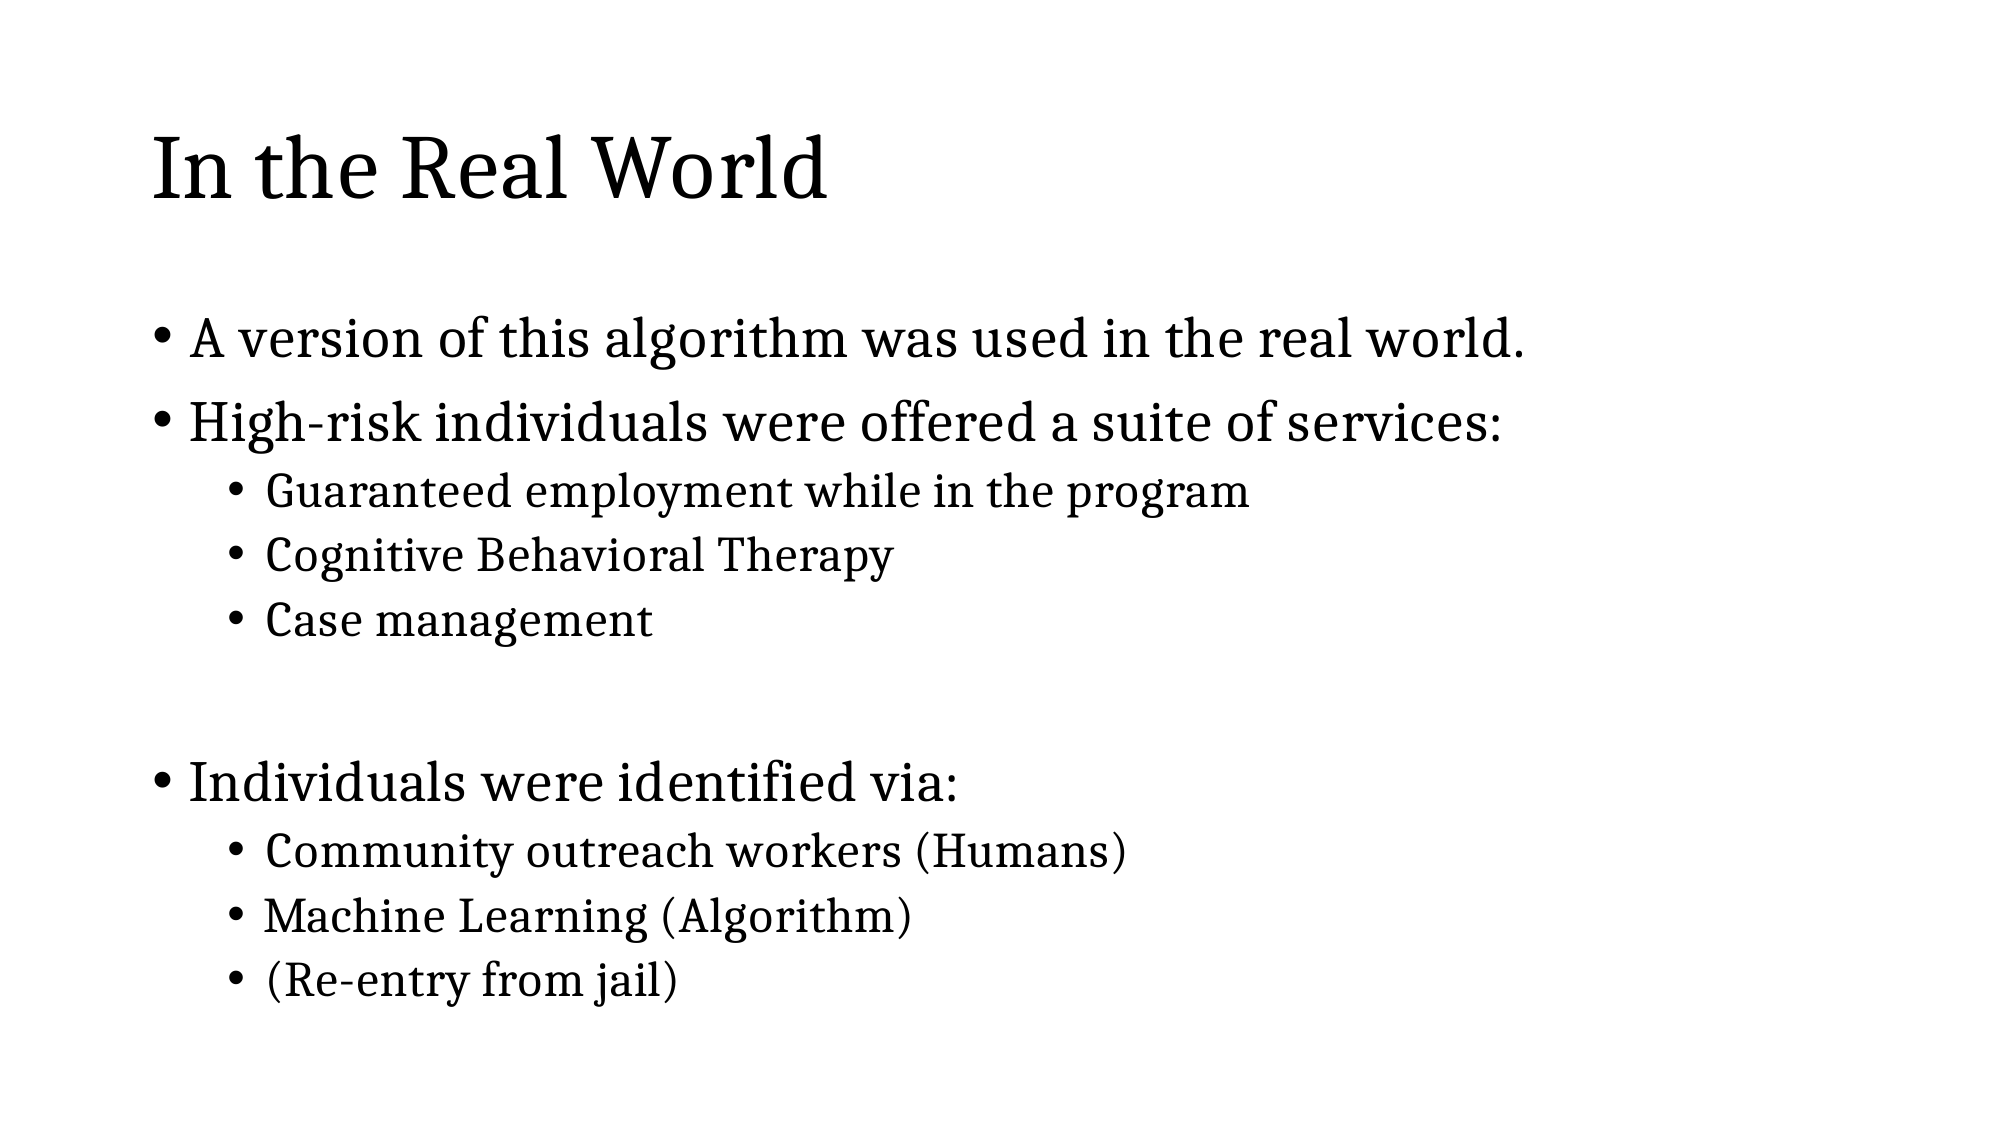

# In the Real World
A version of this algorithm was used in the real world.
High-risk individuals were offered a suite of services:
Guaranteed employment while in the program
Cognitive Behavioral Therapy
Case management

Individuals were identified via:
Community outreach workers (Humans)
Machine Learning (Algorithm)
(Re-entry from jail)